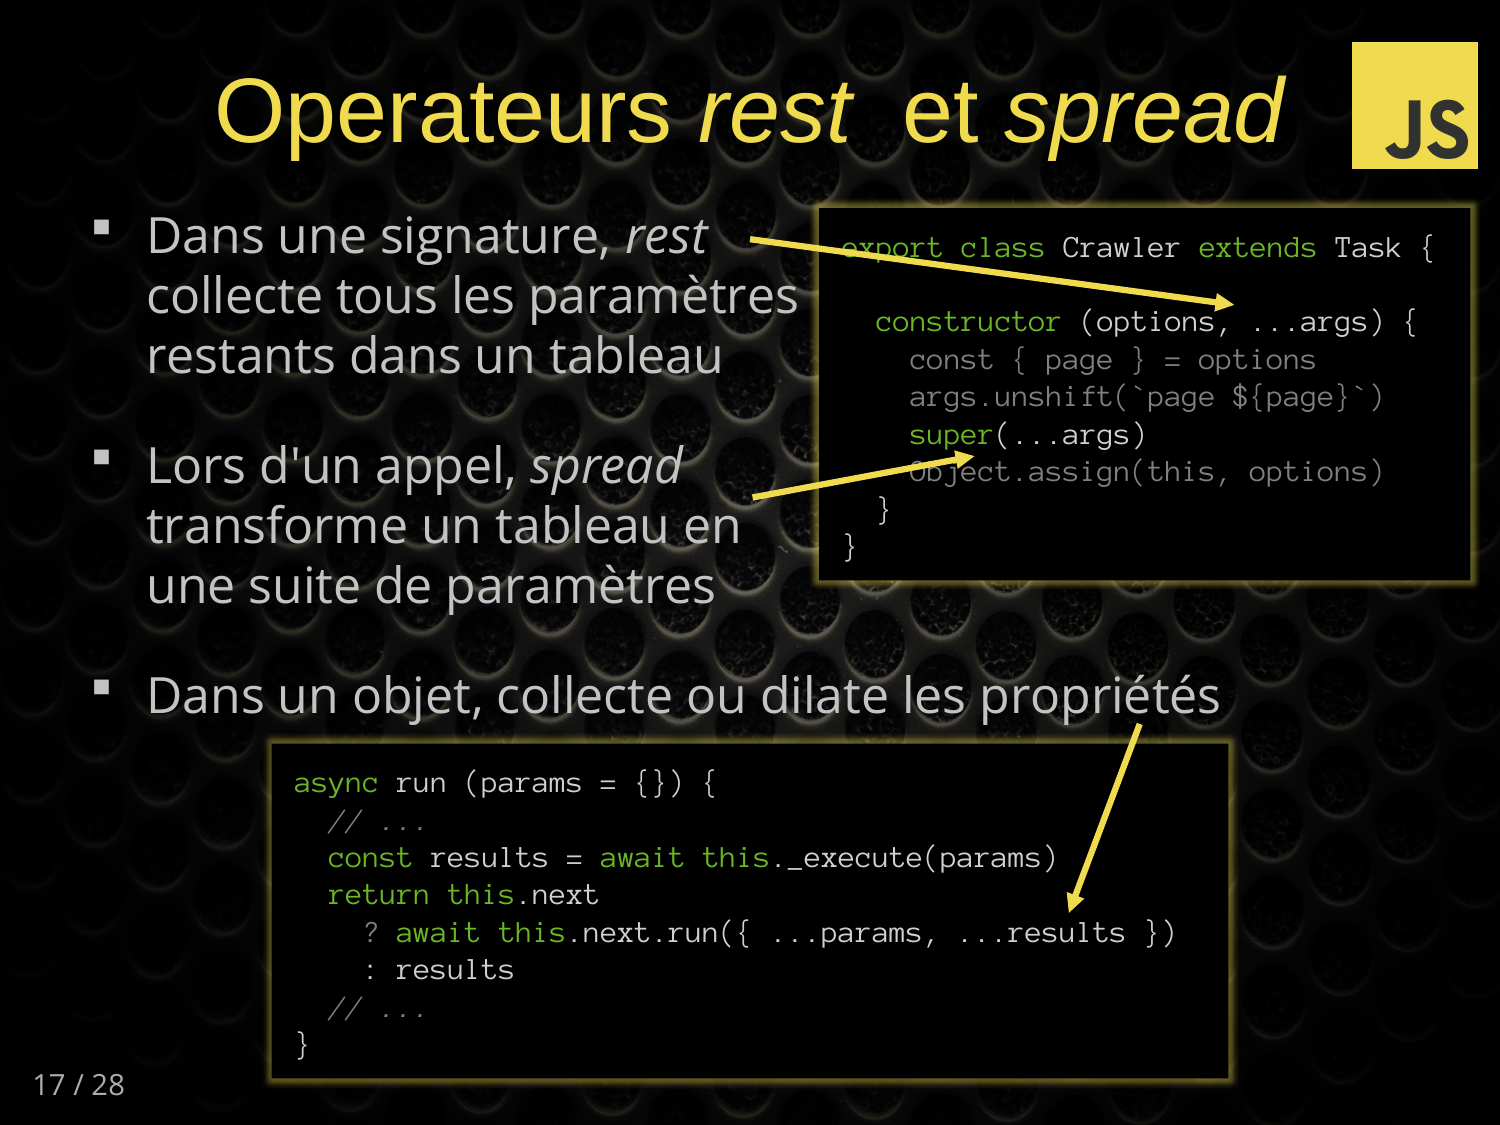

# Operateurs rest  et spread
Dans une signature, rest
collecte tous les paramètres
restants dans un tableau
Lors d'un appel, spread
transforme un tableau en
une suite de paramètres
Dans un objet, collecte ou dilate les propriétés
export class Crawler extends Task {

  constructor (options, ...args) {
    const { page } = options
    args.unshift(`page ${page}`)
    super(...args)
    Object.assign(this, options)
  }
}
async run (params = {}) {
  // ...
  const results = await this._execute(params)
  return this.next
    ? await this.next.run({ ...params, ...results })
    : results
  // ...
}